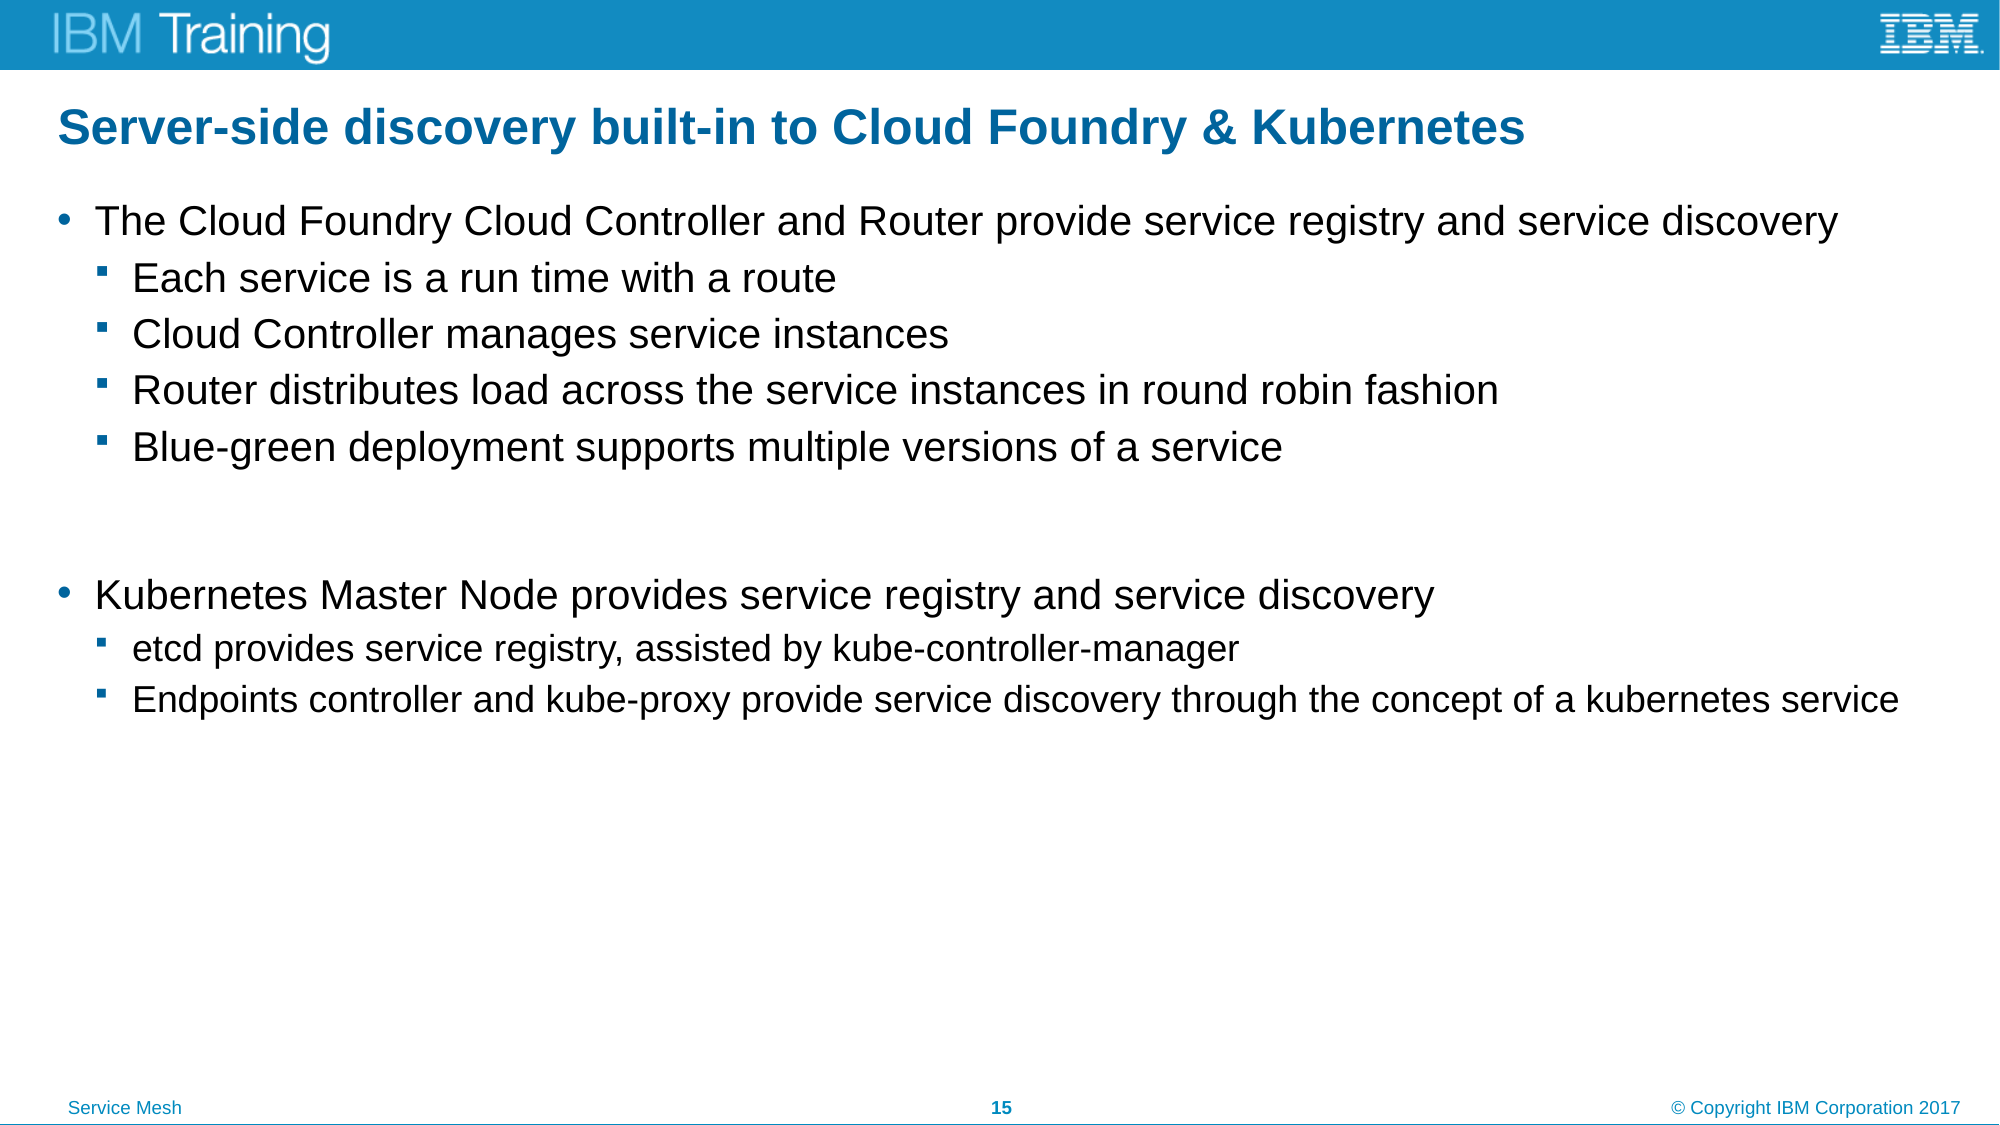

# Server-side discovery built-in to Cloud Foundry & Kubernetes
The Cloud Foundry Cloud Controller and Router provide service registry and service discovery
Each service is a run time with a route
Cloud Controller manages service instances
Router distributes load across the service instances in round robin fashion
Blue-green deployment supports multiple versions of a service

Kubernetes Master Node provides service registry and service discovery
etcd provides service registry, assisted by kube-controller-manager
Endpoints controller and kube-proxy provide service discovery through the concept of a kubernetes service

15
© Copyright IBM Corporation 2017